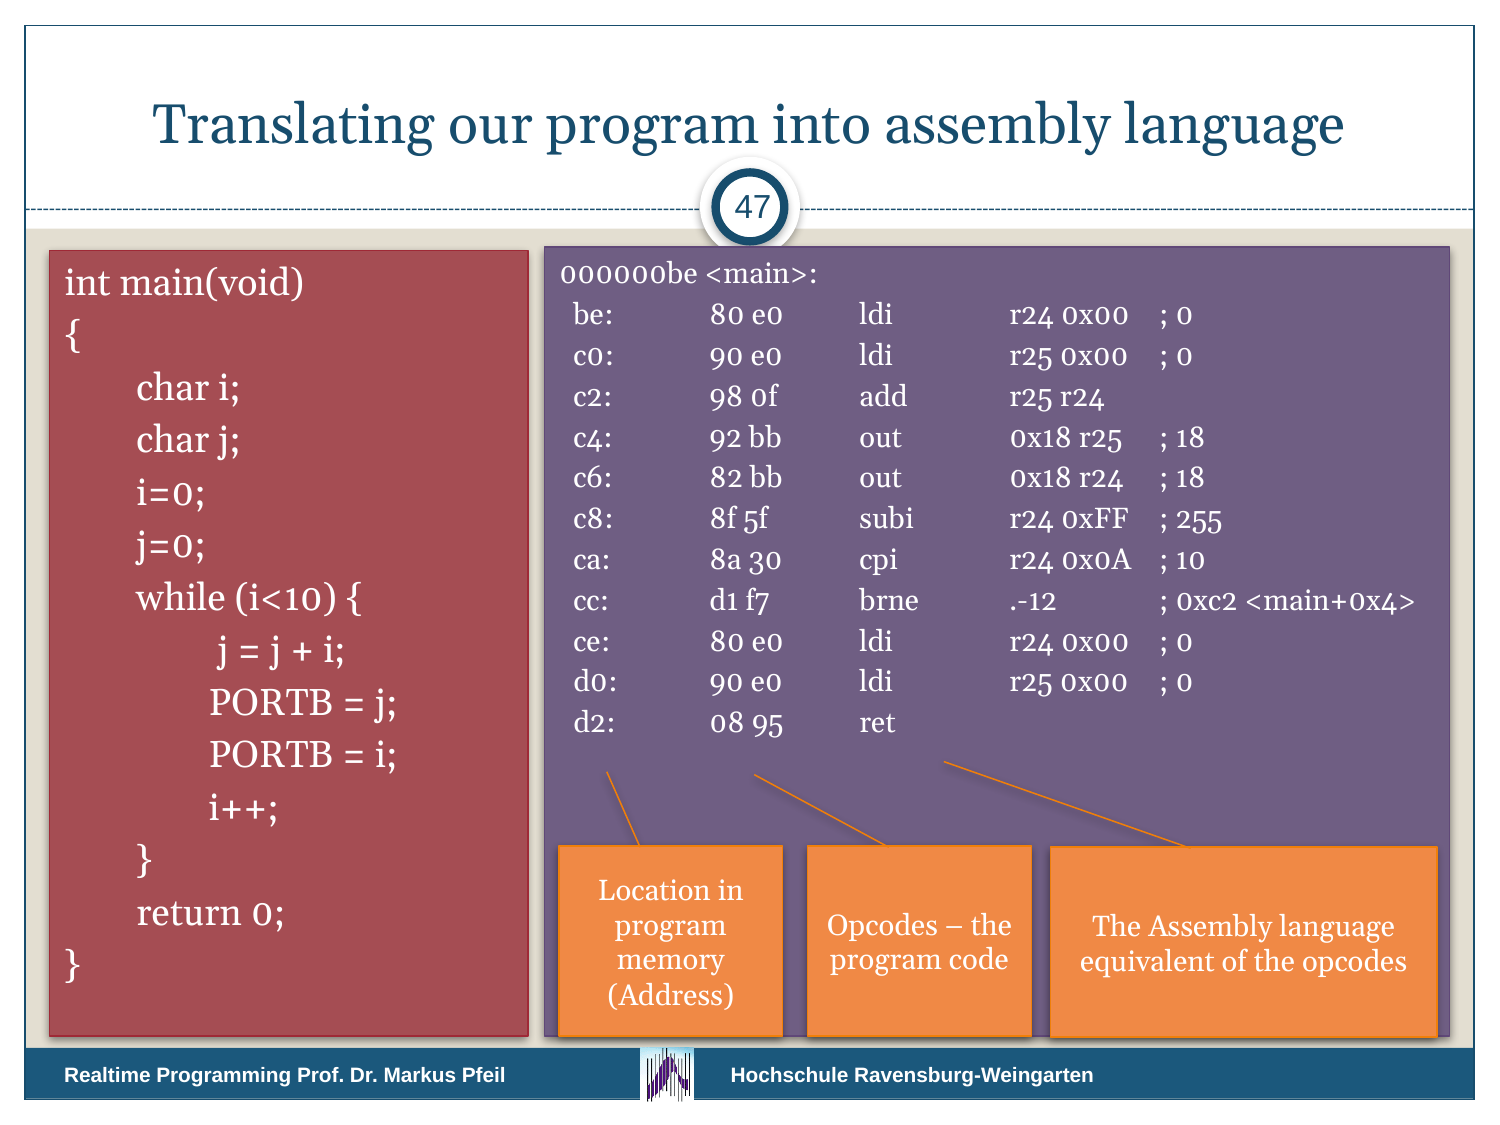

# Translating our program into assembly language
47
000000be <main>:
  be:	80 e0       	ldi	r24 0x00	; 0
  c0:	90 e0       	ldi	r25 0x00	; 0
  c2:	98 0f       	add	r25 r24
  c4:	92 bb       	out	0x18 r25	; 18
  c6:	82 bb       	out	0x18 r24	; 18
  c8:	8f 5f       	subi	r24 0xFF	; 255
  ca:	8a 30       	cpi	r24 0x0A	; 10
  cc:	d1 f7       	brne	.-12     	; 0xc2 <main+0x4>
  ce:	80 e0       	ldi	r24 0x00	; 0
  d0:	90 e0       	ldi	r25 0x00	; 0
  d2:	08 95       	ret

int main(void)
{
        char i;
        char j;
        i=0;
        j=0;
        while (i<10) {
                 j = j + i;
                PORTB = j;
                PORTB = i;
                i++;
        }
        return 0;
}
Location in program memory (Address)
Opcodes – the program code
The Assembly language equivalent of the opcodes
Realtime Programming Prof. Dr. Markus Pfeil